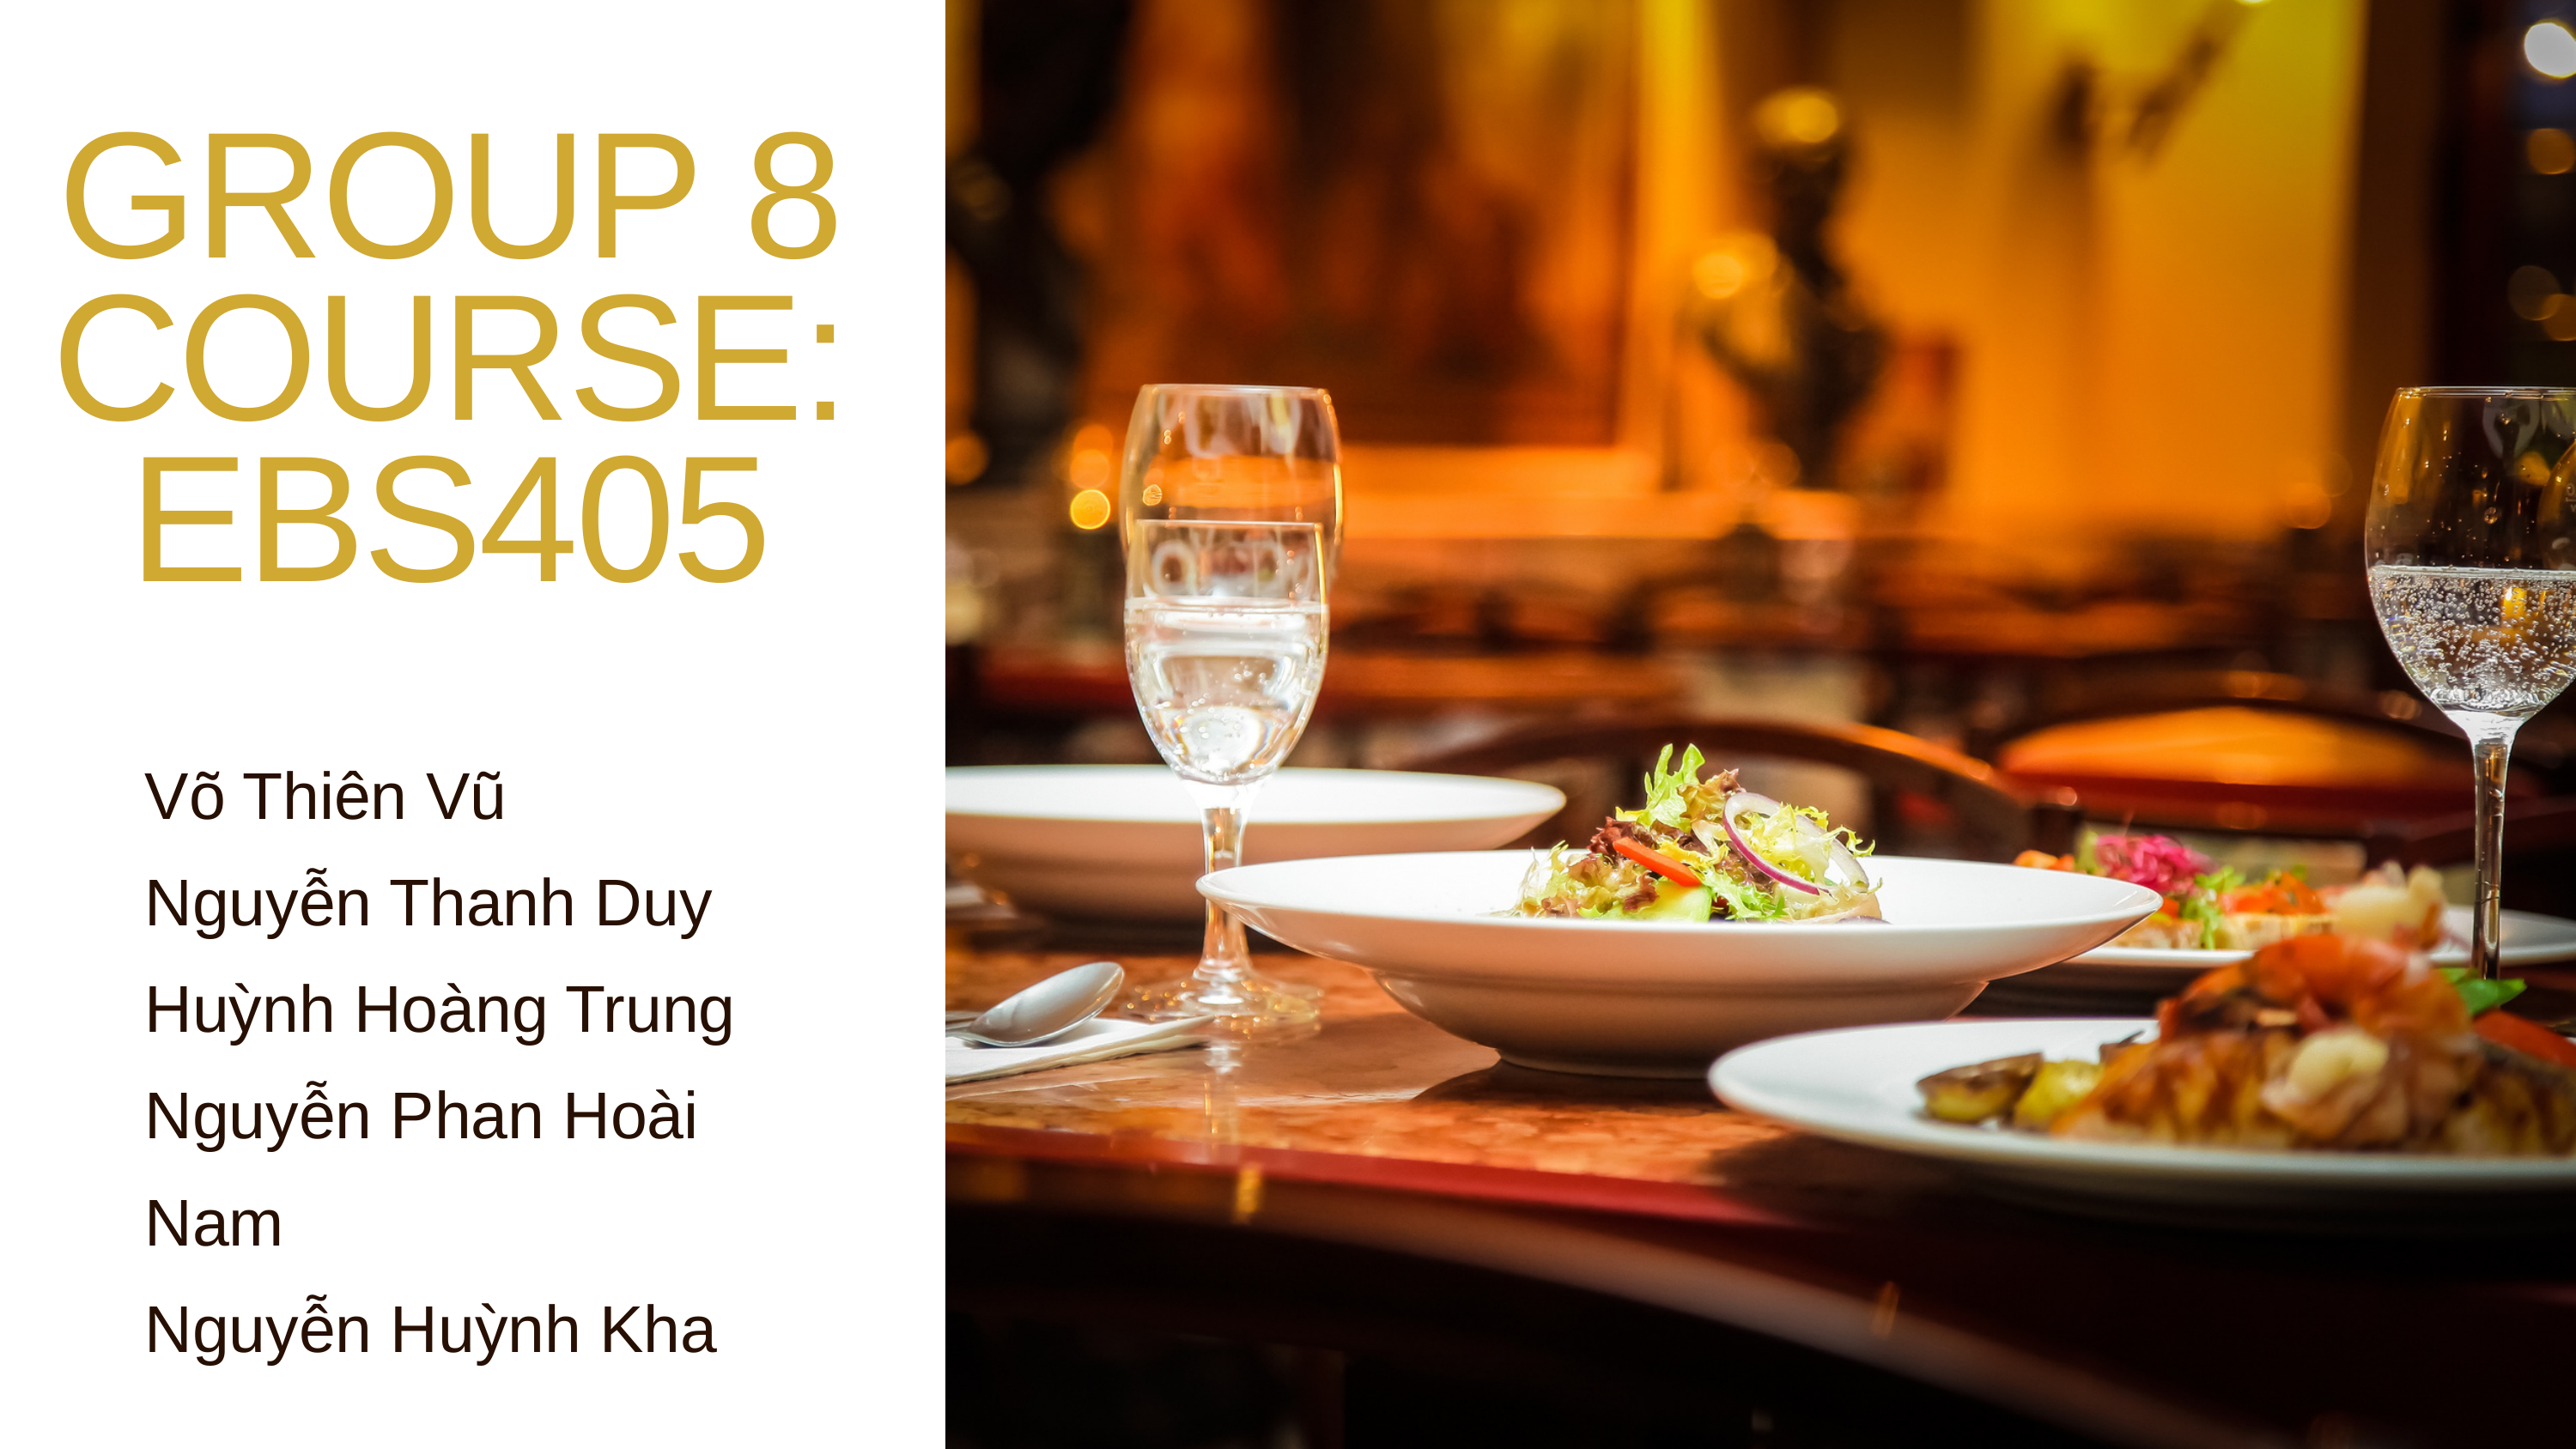

GROUP 8
COURSE:
EBS405
Võ Thiên Vũ
Nguyễn Thanh Duy
Huỳnh Hoàng Trung
Nguyễn Phan Hoài Nam
Nguyễn Huỳnh Kha